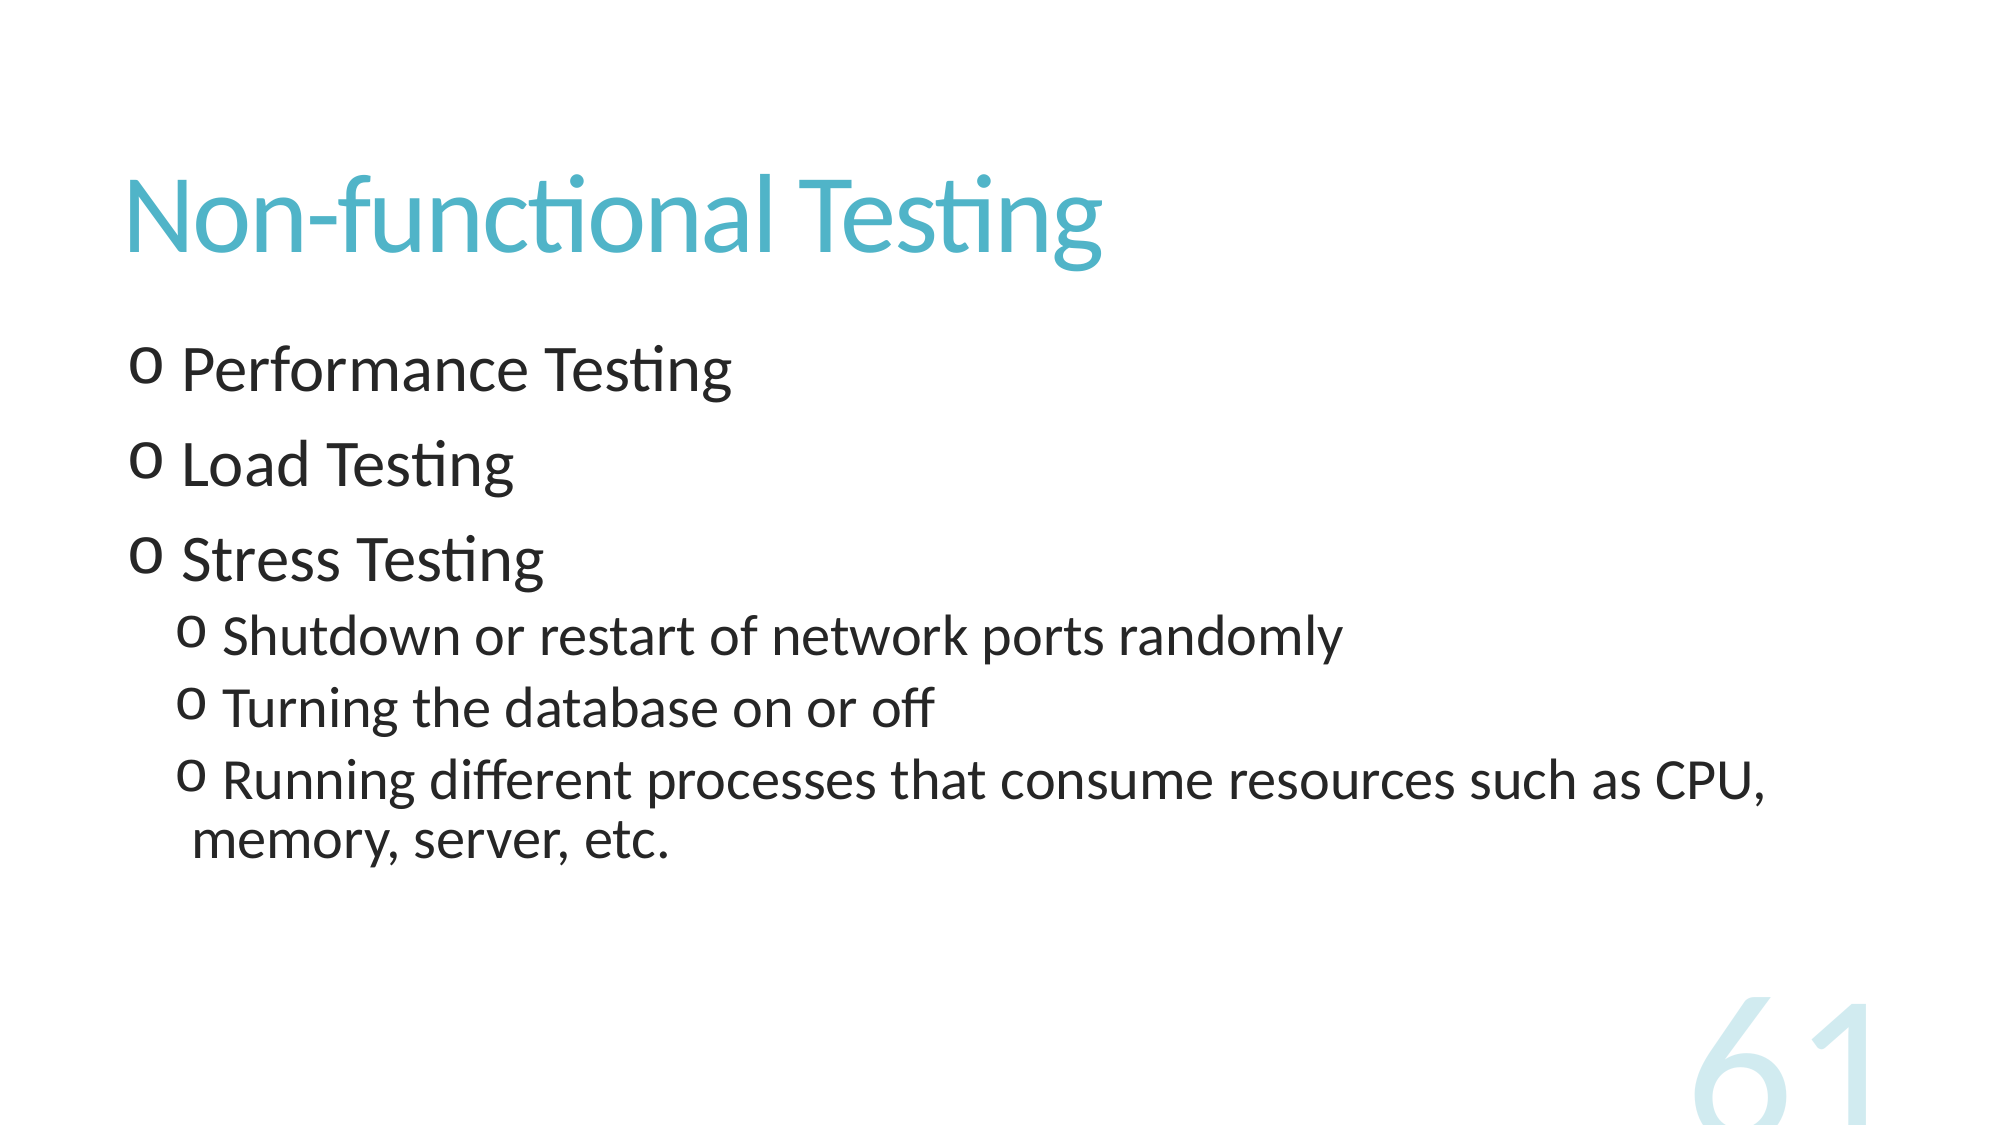

# Non-functional Testing
 Performance Testing
 Load Testing
 Stress Testing
 Shutdown or restart of network ports randomly
 Turning the database on or off
 Running different processes that consume resources such as CPU, memory, server, etc.

61